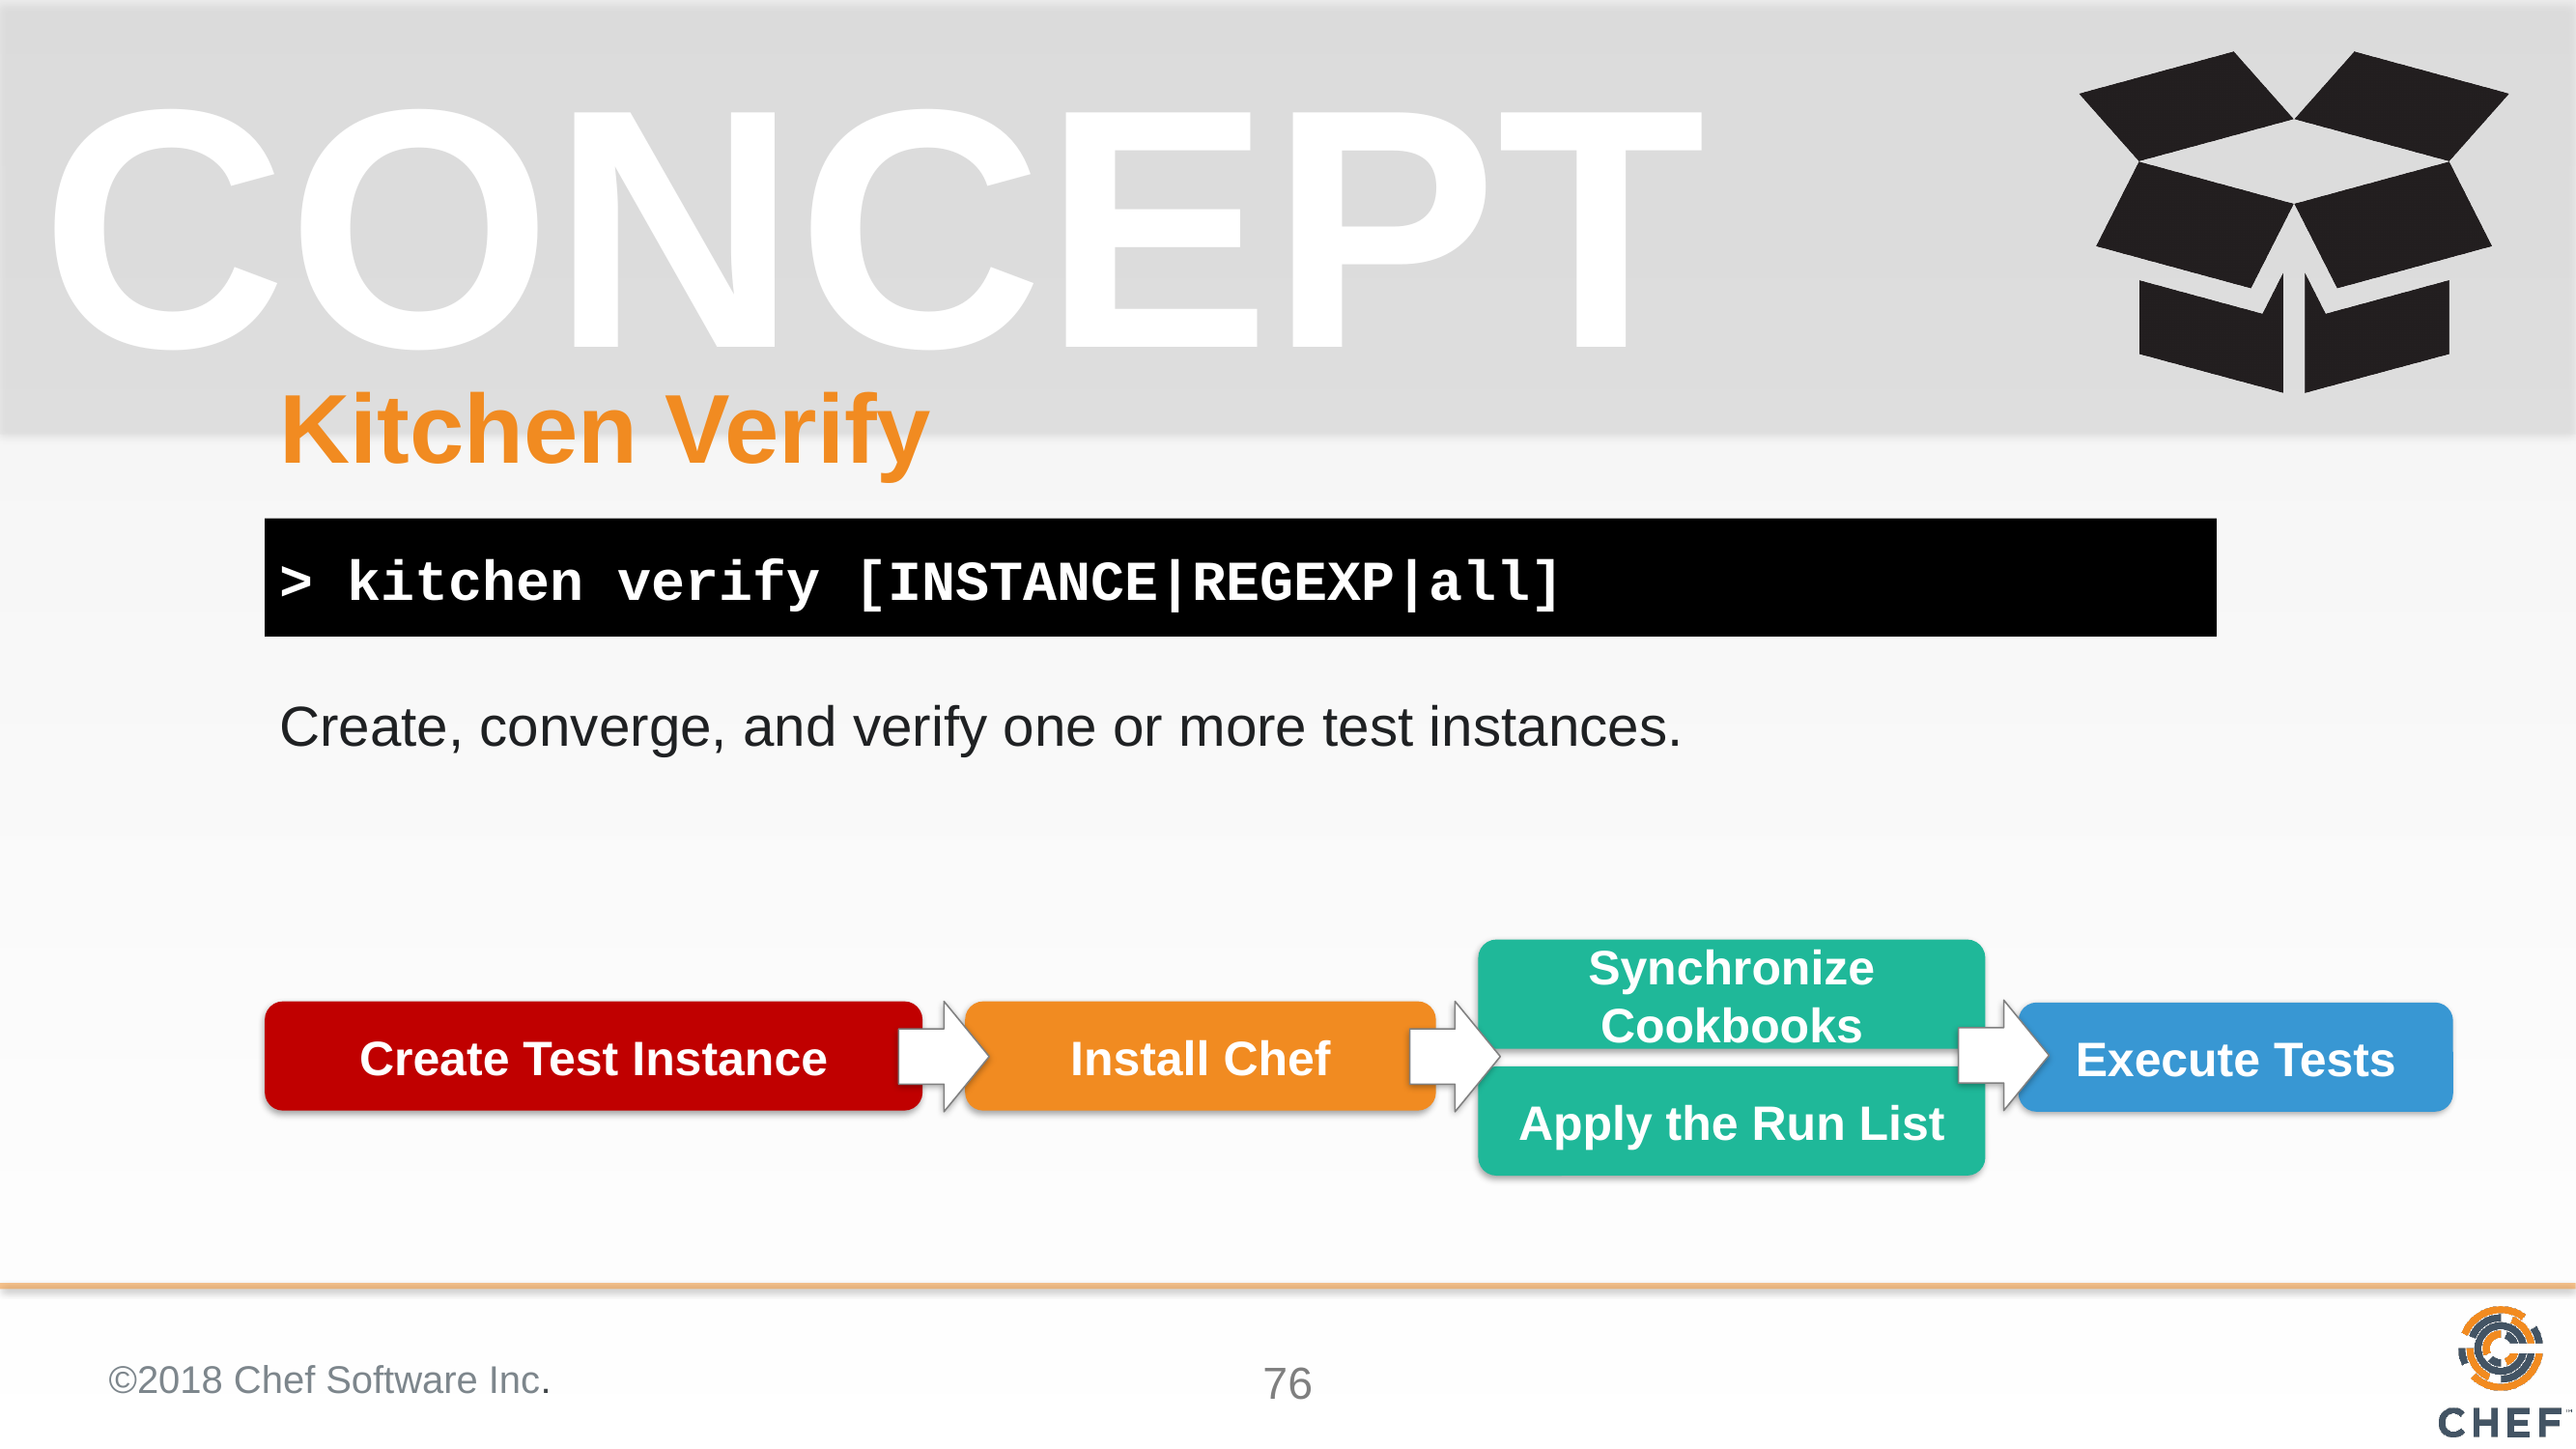

# Kitchen Verify
> kitchen verify [INSTANCE|REGEXP|all]
Create, converge, and verify one or more test instances.

Synchronize Cookbooks

Create Test Instance

Install Chef

Execute Tests
Apply the Run List